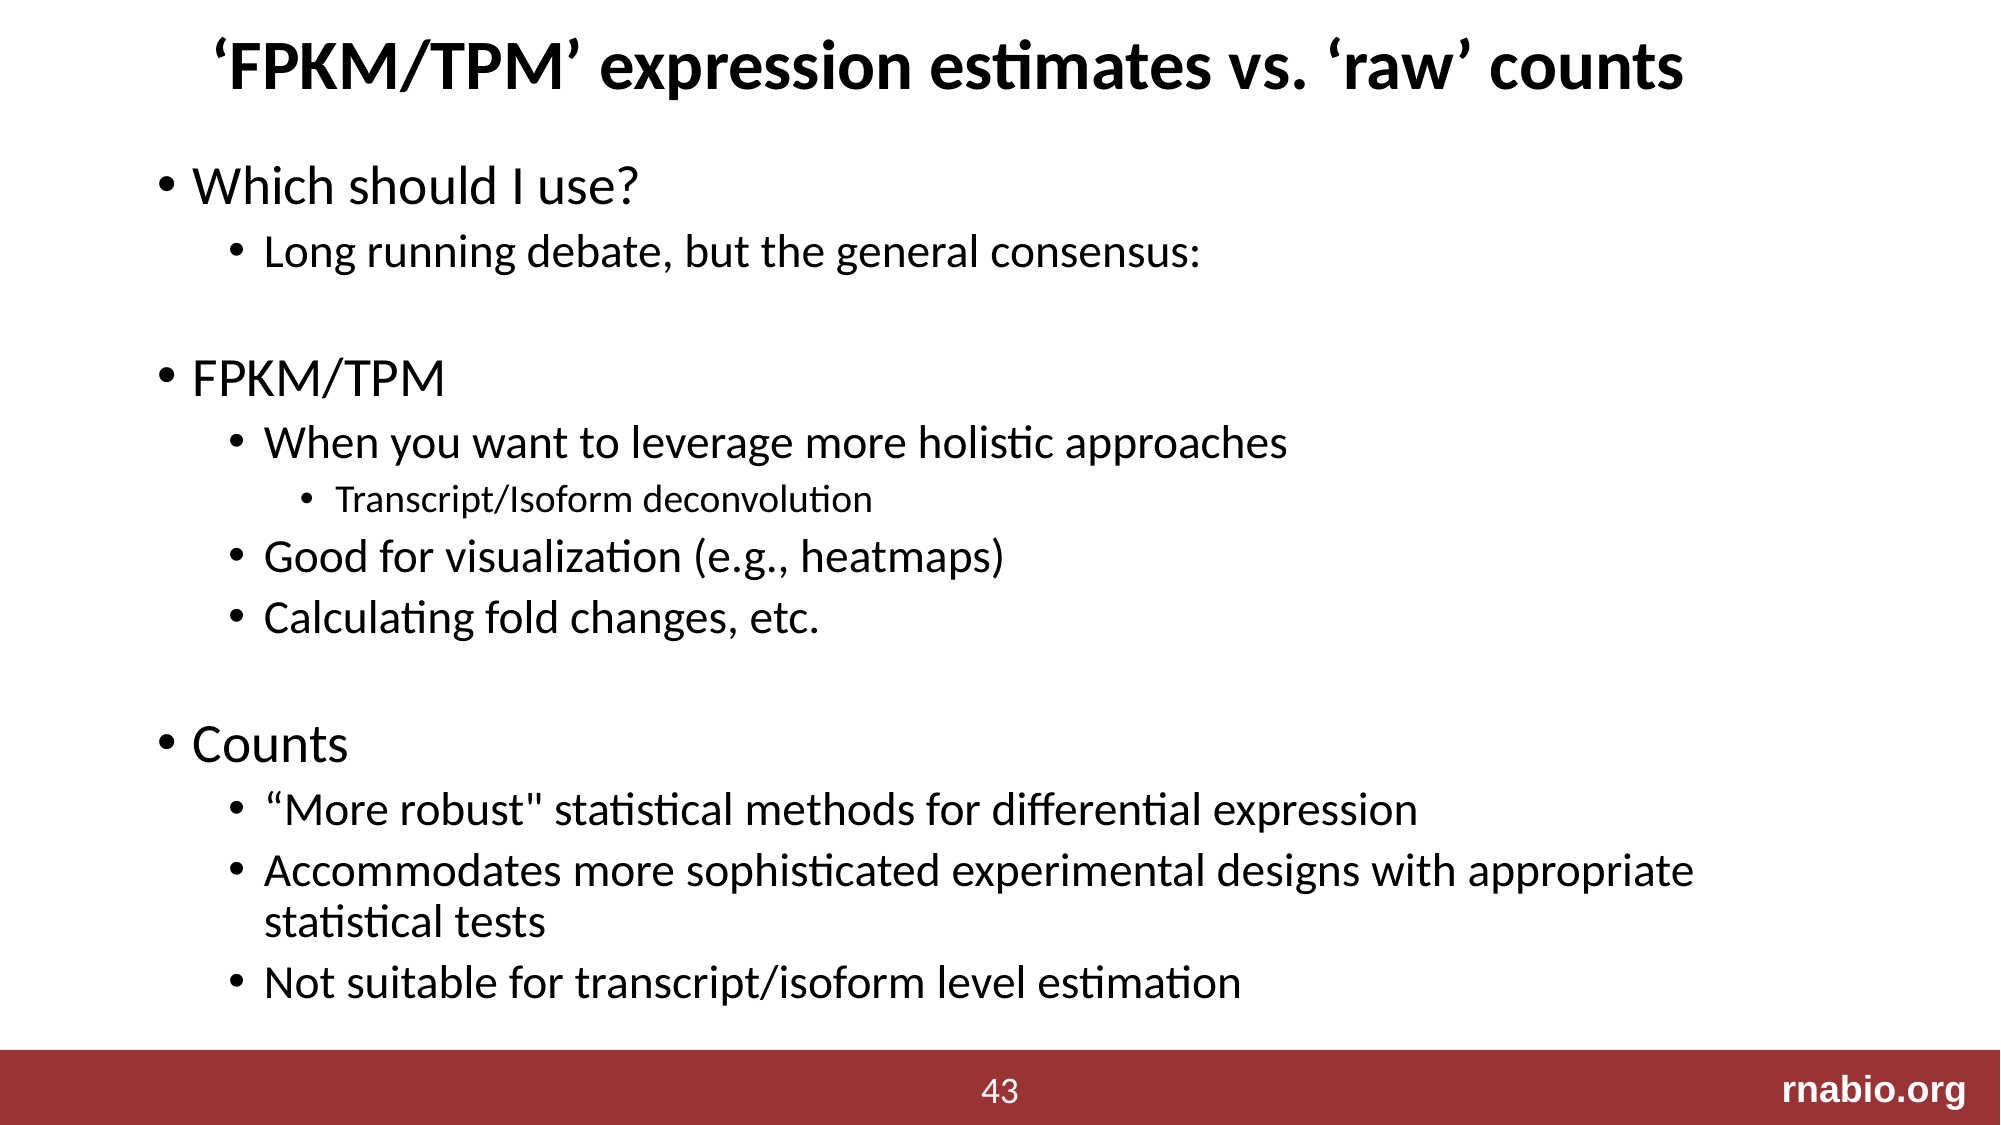

# ‘FPKM/TPM’ expression estimates vs. ‘raw’ counts
Which should I use?
Long running debate, but the general consensus:
FPKM/TPM
When you want to leverage more holistic approaches
Transcript/Isoform deconvolution
Good for visualization (e.g., heatmaps)
Calculating fold changes, etc.
Counts
“More robust" statistical methods for differential expression
Accommodates more sophisticated experimental designs with appropriate statistical tests
Not suitable for transcript/isoform level estimation